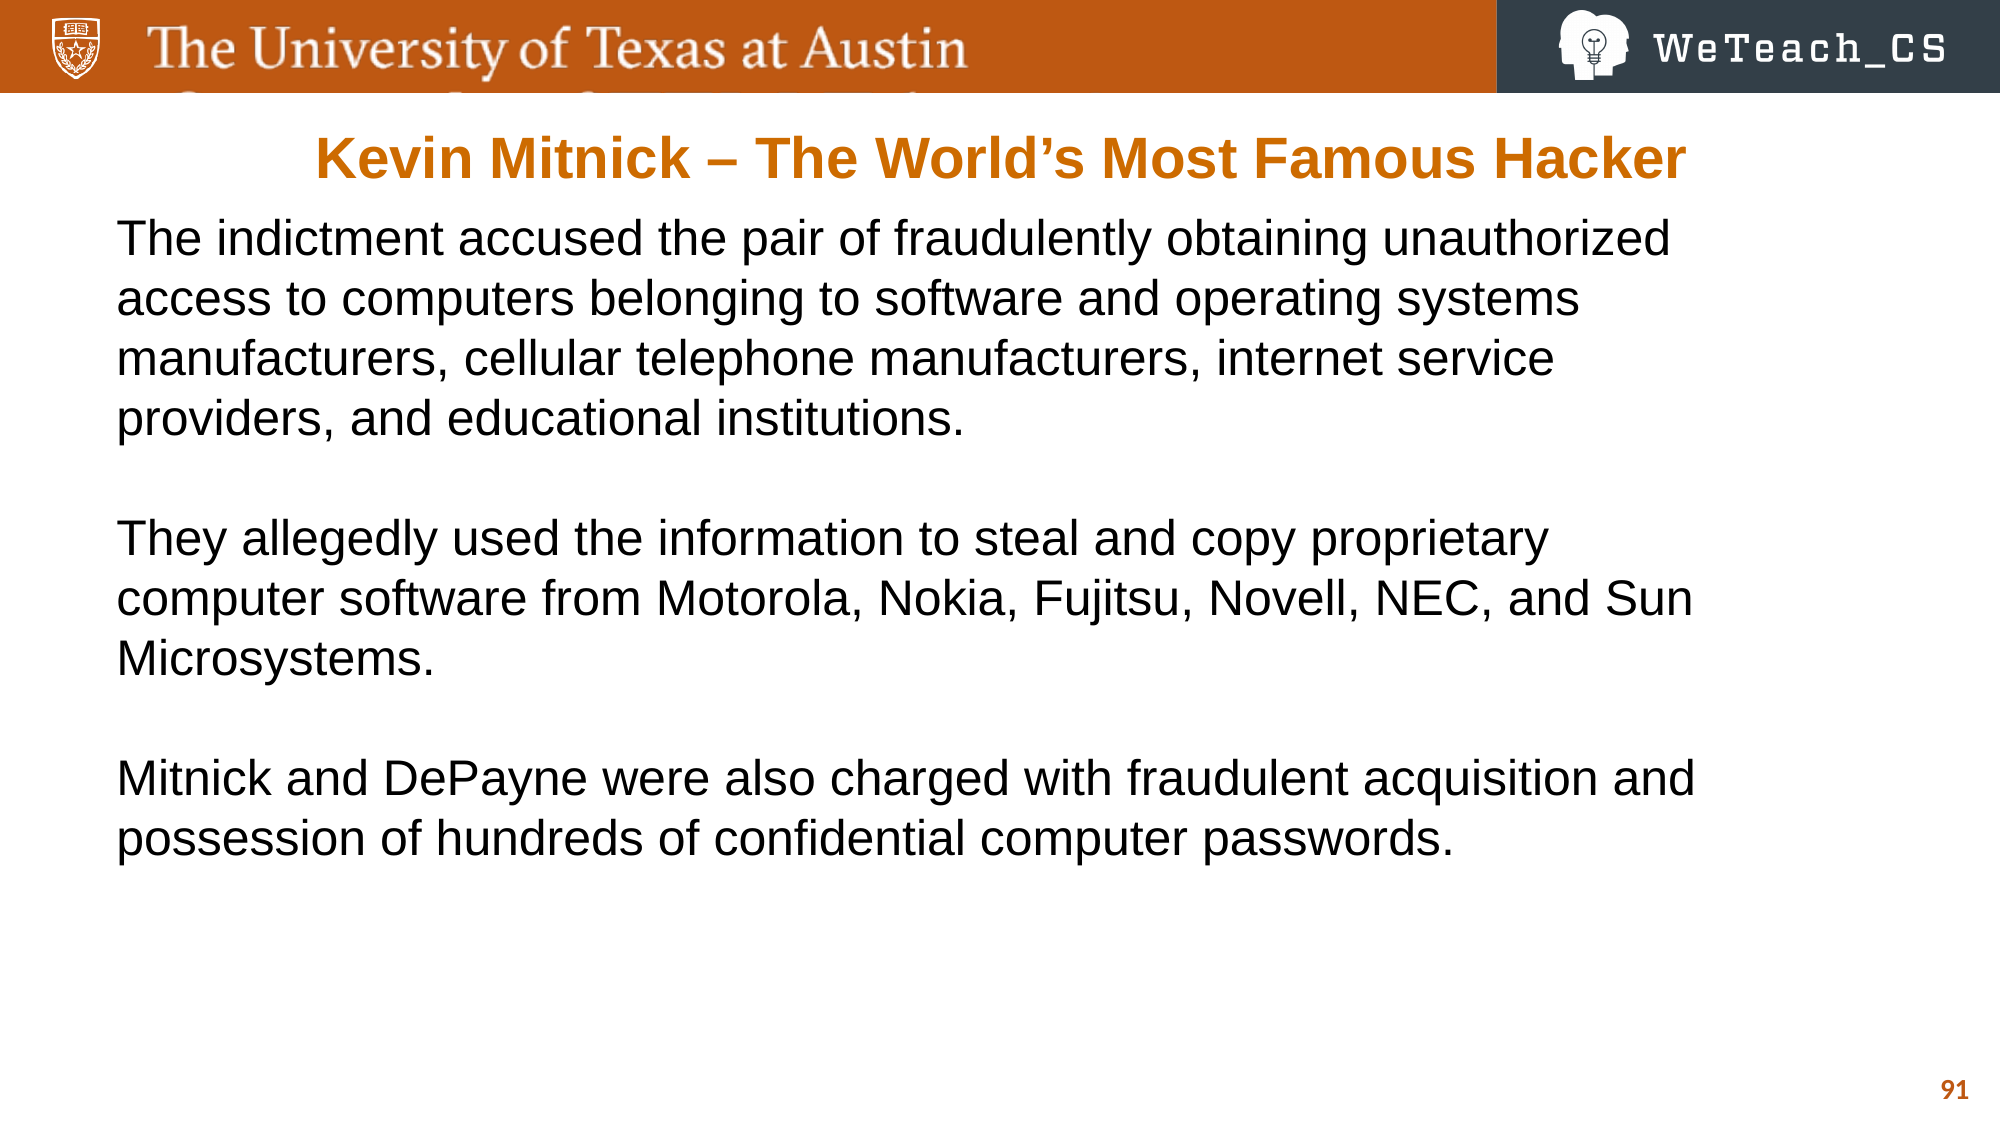

Kevin Mitnick – The World’s Most Famous Hacker
The indictment accused the pair of fraudulently obtaining unauthorized access to computers belonging to software and operating systems manufacturers, cellular telephone manufacturers, internet service providers, and educational institutions.

They allegedly used the information to steal and copy proprietary computer software from Motorola, Nokia, Fujitsu, Novell, NEC, and Sun Microsystems.

Mitnick and DePayne were also charged with fraudulent acquisition and possession of hundreds of confidential computer passwords.